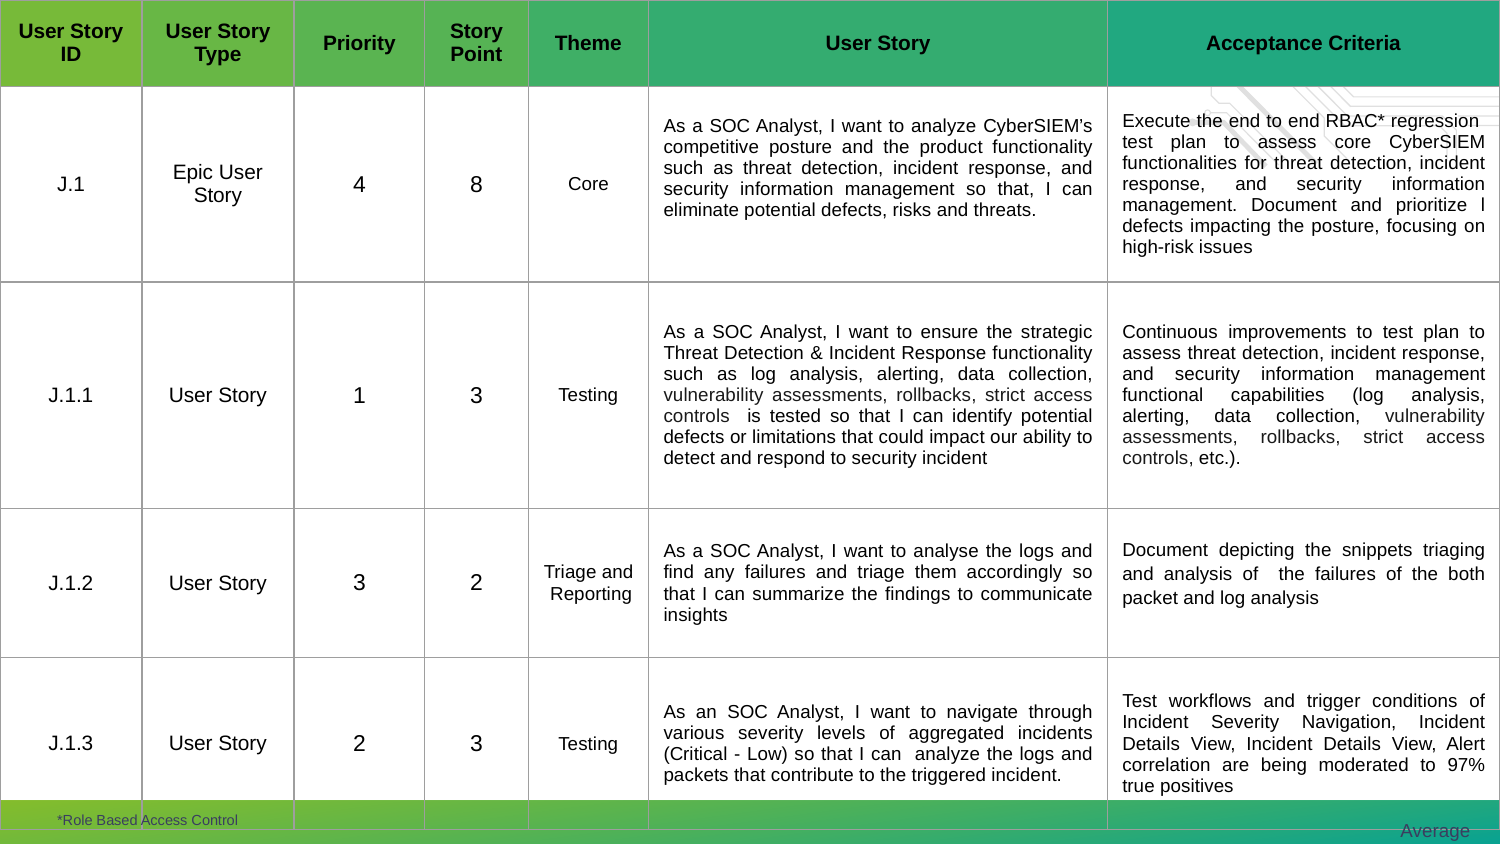

| User Story ID | User Story Type | Priority | Story Point | Theme | User Story | Acceptance Criteria |
| --- | --- | --- | --- | --- | --- | --- |
| J.1 | Epic User Story | 4 | 8 | Core | As a SOC Analyst, I want to analyze CyberSIEM’s competitive posture and the product functionality such as threat detection, incident response, and security information management so that, I can eliminate potential defects, risks and threats. | Execute the end to end RBAC\* regression test plan to assess core CyberSIEM functionalities for threat detection, incident response, and security information management. Document and prioritize l defects impacting the posture, focusing on high-risk issues |
| J.1.1 | User Story | 1 | 3 | Testing | As a SOC Analyst, I want to ensure the strategic Threat Detection & Incident Response functionality such as log analysis, alerting, data collection, vulnerability assessments, rollbacks, strict access controls is tested so that I can identify potential defects or limitations that could impact our ability to detect and respond to security incident | Continuous improvements to test plan to assess threat detection, incident response, and security information management functional capabilities (log analysis, alerting, data collection, vulnerability assessments, rollbacks, strict access controls, etc.). |
| J.1.2 | User Story | 3 | 2 | Triage and Reporting | As a SOC Analyst, I want to analyse the logs and find any failures and triage them accordingly so that I can summarize the findings to communicate insights | Document depicting the snippets triaging and analysis of the failures of the both packet and log analysis |
| J.1.3 | User Story | 2 | 3 | Testing | As an SOC Analyst, I want to navigate through various severity levels of aggregated incidents (Critical - Low) so that I can analyze the logs and packets that contribute to the triggered incident. | Test workflows and trigger conditions of Incident Severity Navigation, Incident Details View, Incident Details View, Alert correlation are being moderated to 97% true positives |
*Role Based Access Control
Average